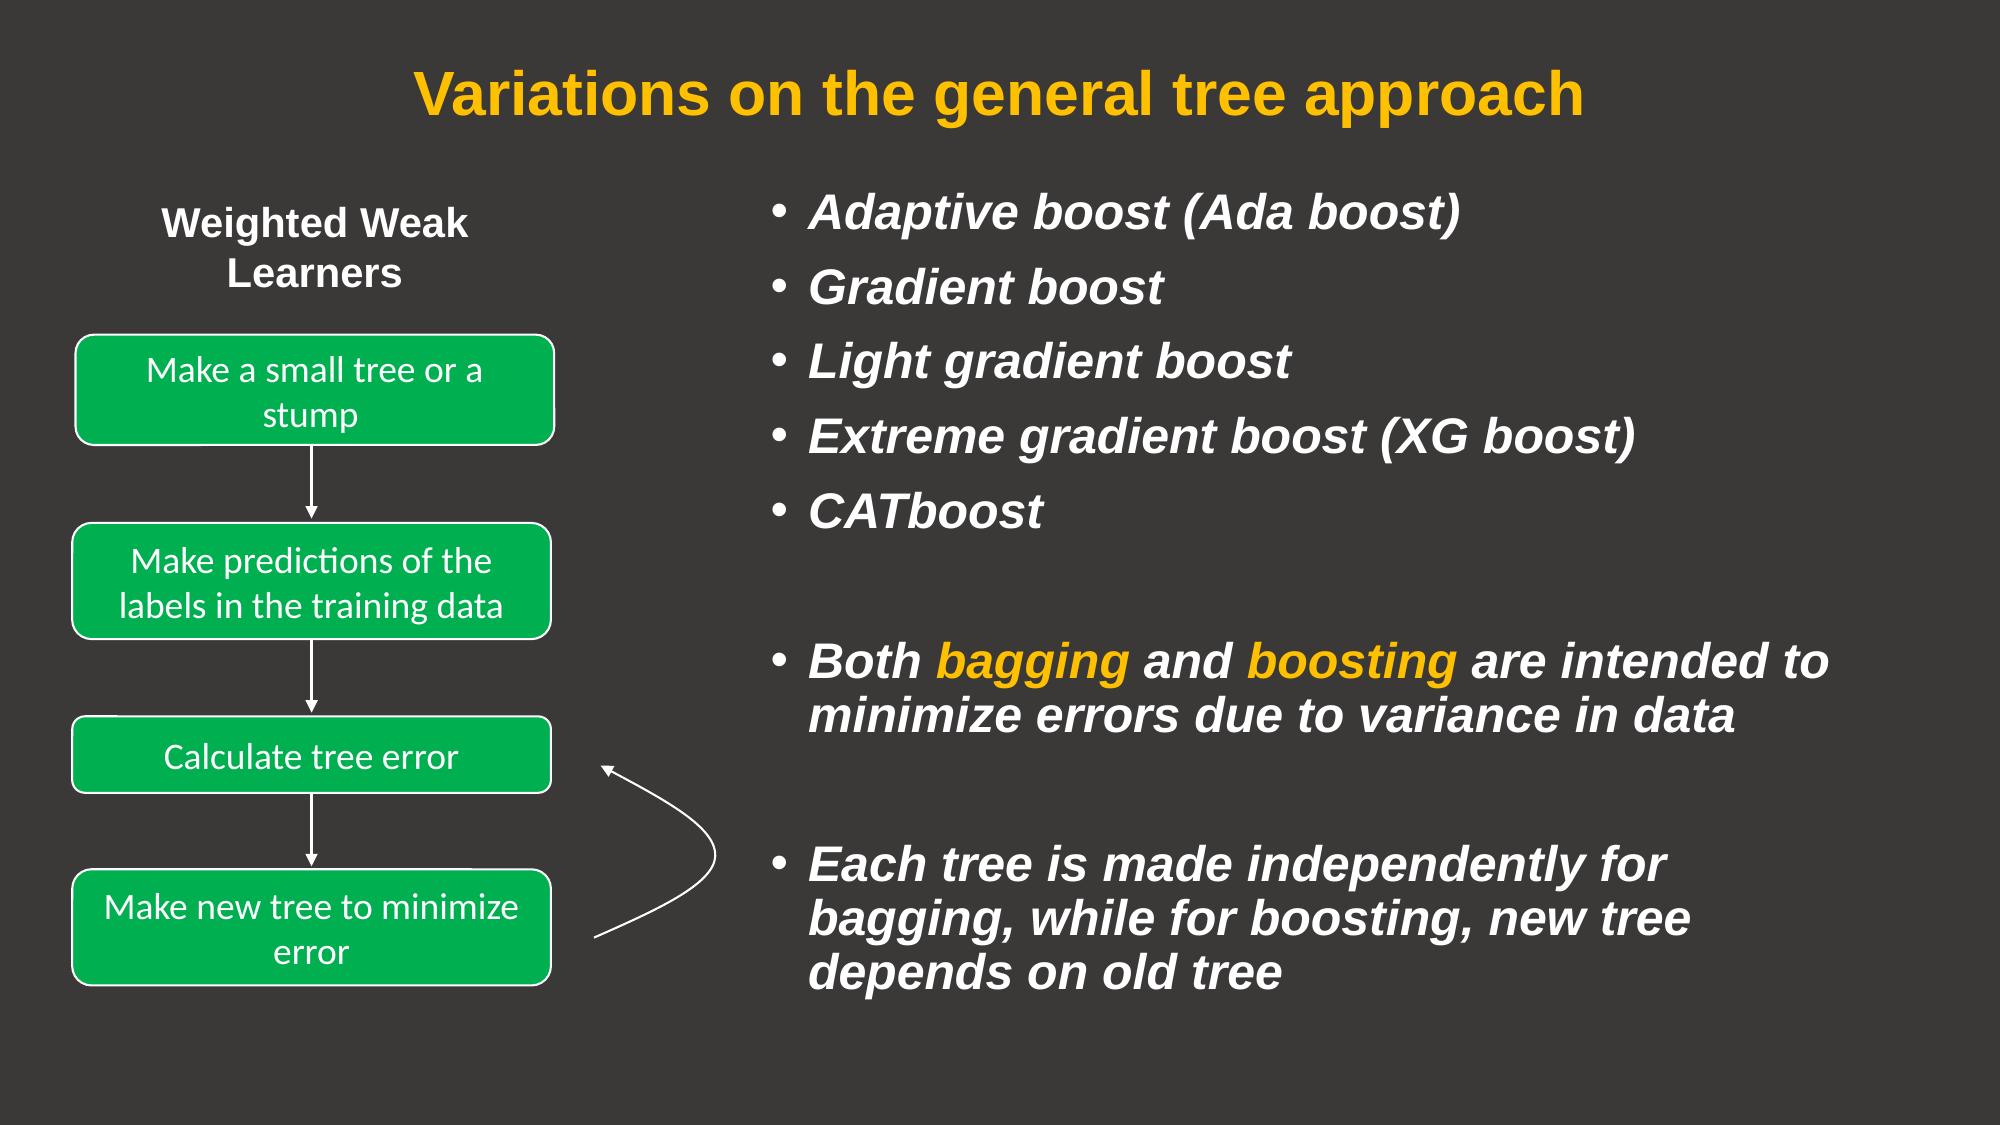

# Variations on the general tree approach
Adaptive boost (Ada boost)
Gradient boost
Light gradient boost
Extreme gradient boost (XG boost)
CATboost

Both bagging and boosting are intended to minimize errors due to variance in data

Each tree is made independently for bagging, while for boosting, new tree depends on old tree
Weighted Weak Learners
Make a small tree or a stump
Make predictions of the labels in the training data
Calculate tree error

Make new tree to minimize error